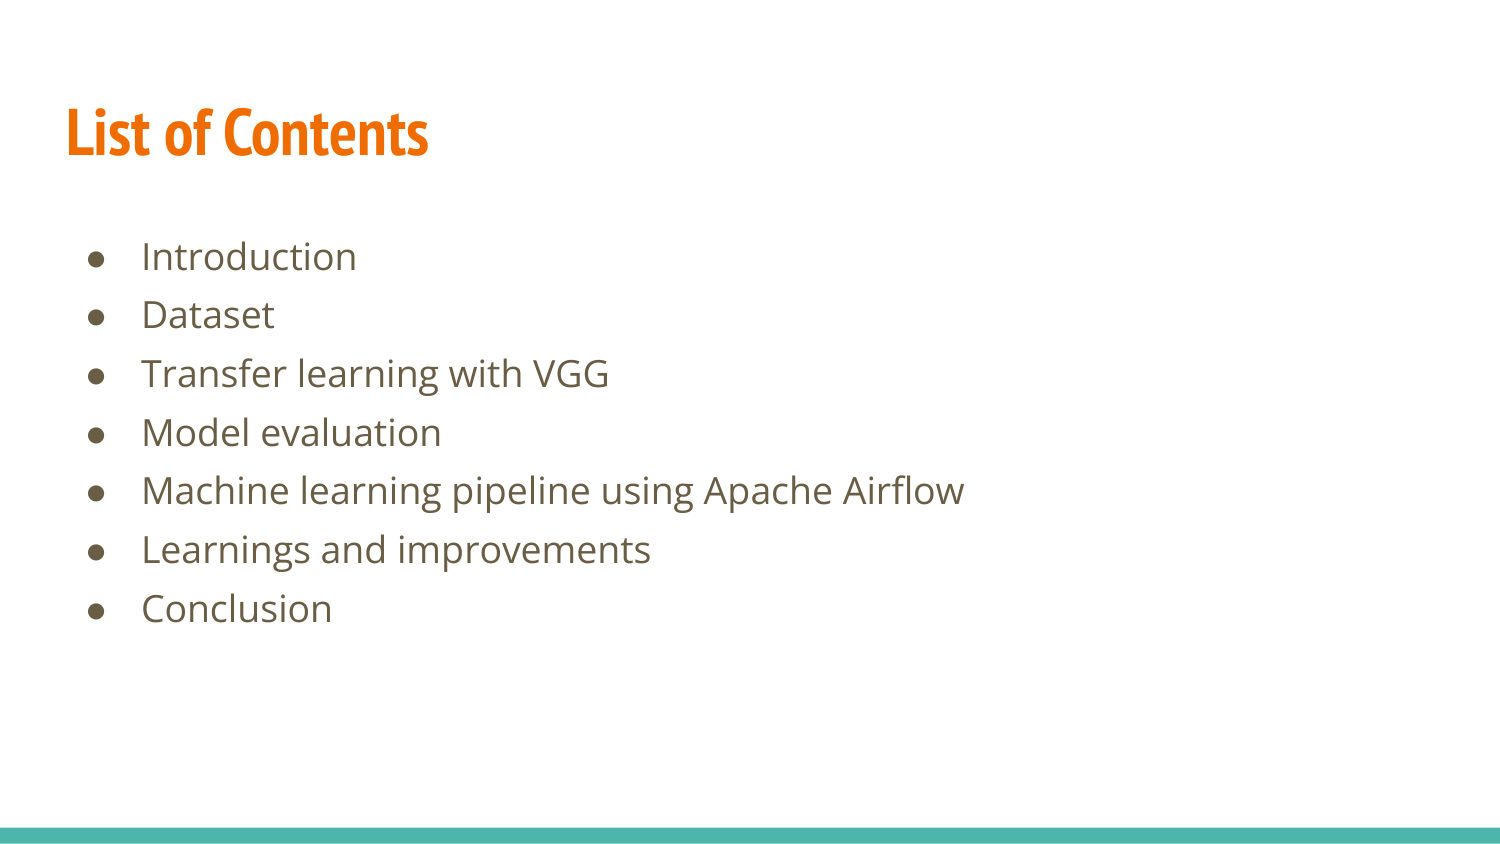

# List of Contents
Introduction
Dataset
Transfer learning with VGG
Model evaluation
Machine learning pipeline using Apache Airflow
Learnings and improvements
Conclusion